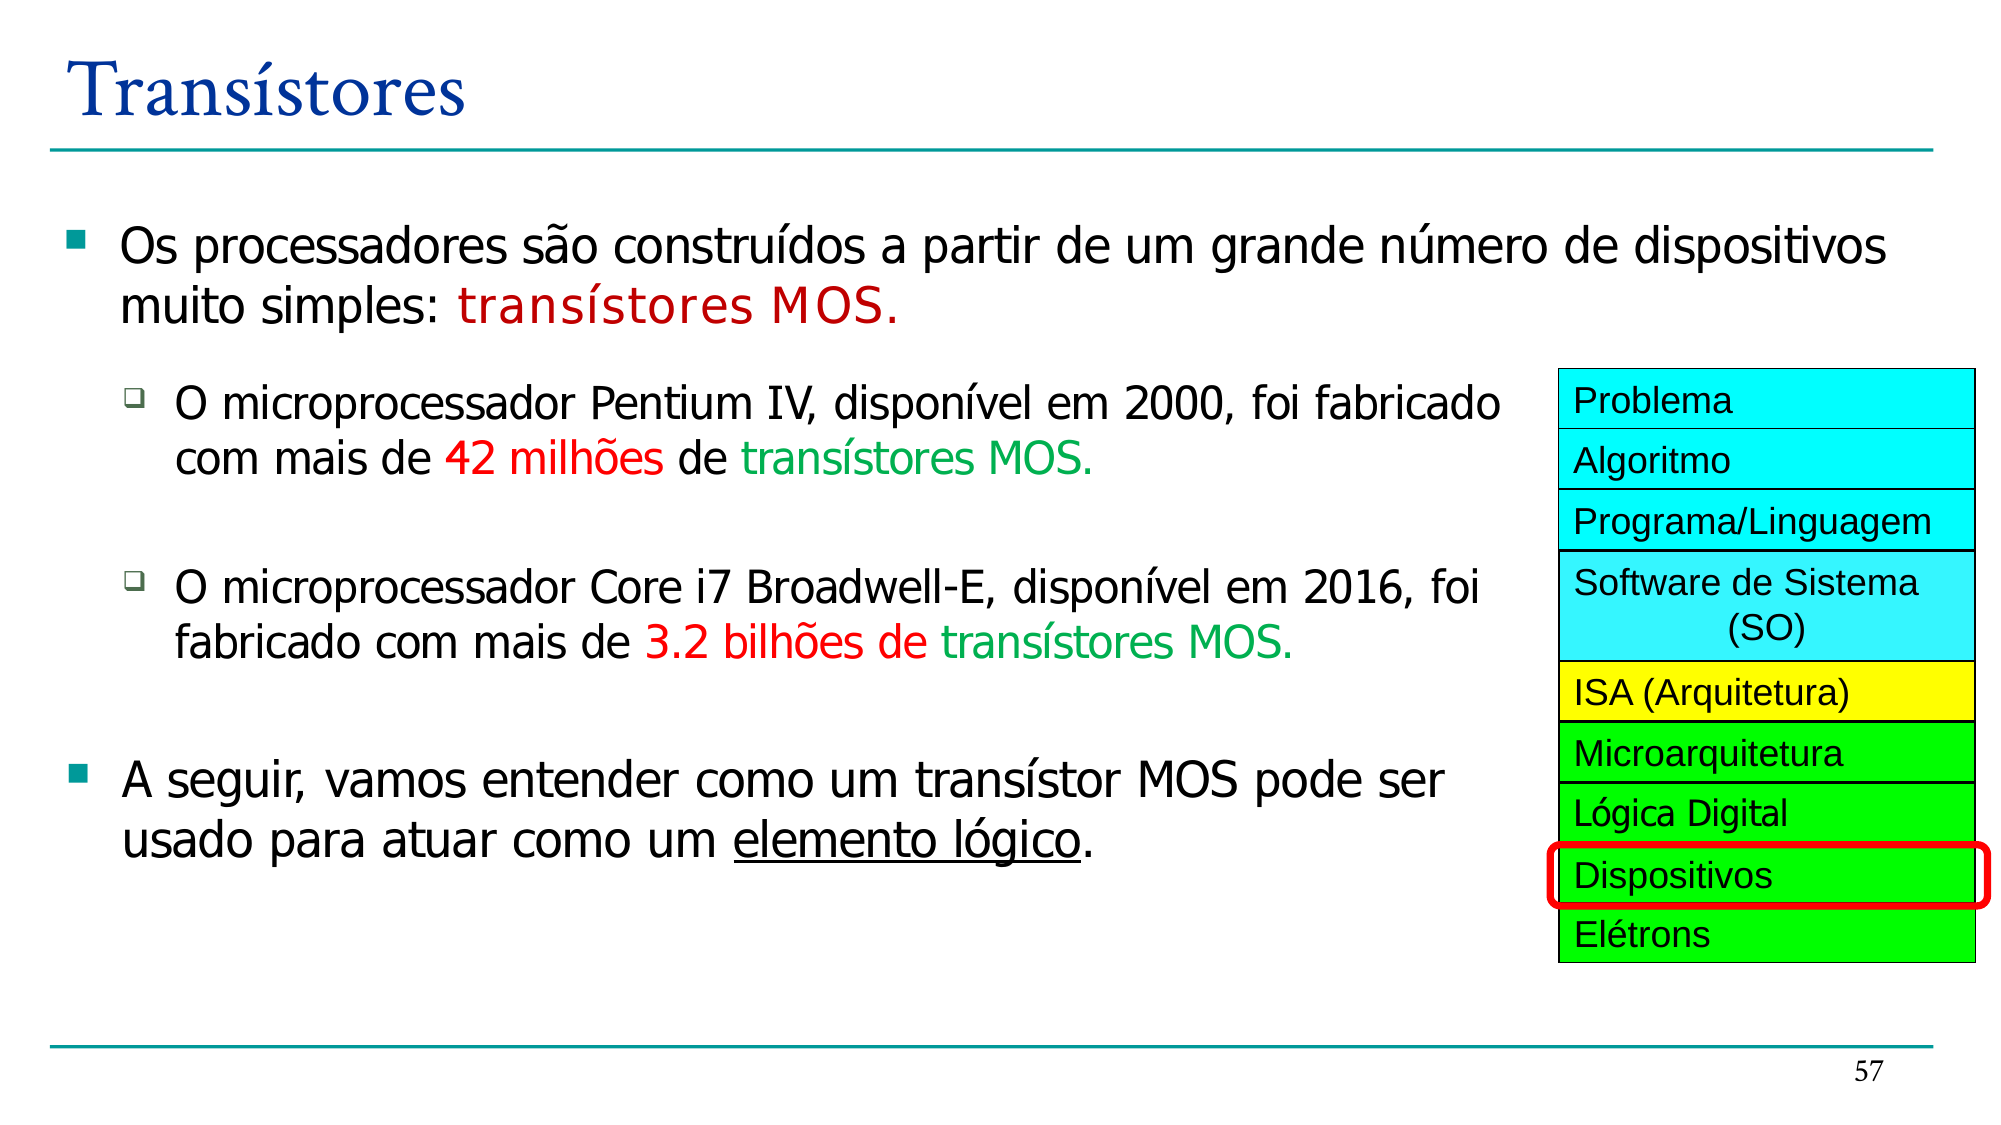

# Transístores
Os processadores são construídos a partir de um grande número de dispositivos muito simples: transístores MOS.
O microprocessador Pentium IV, disponível em 2000, foi fabricado com mais de 42 milhões de transístores MOS.

O microprocessador Core i7 Broadwell-E, disponível em 2016, foi fabricado com mais de 3.2 bilhões de transístores MOS.

A seguir, vamos entender como um transístor MOS pode ser usado para atuar como um elemento lógico.
Problema
Algoritmo
Programa/Linguagem
Software de Sistema
(SO)

ISA (Arquitetura)
Microarquitetura
Lógica Digital

Dispositivos
Elétrons
57